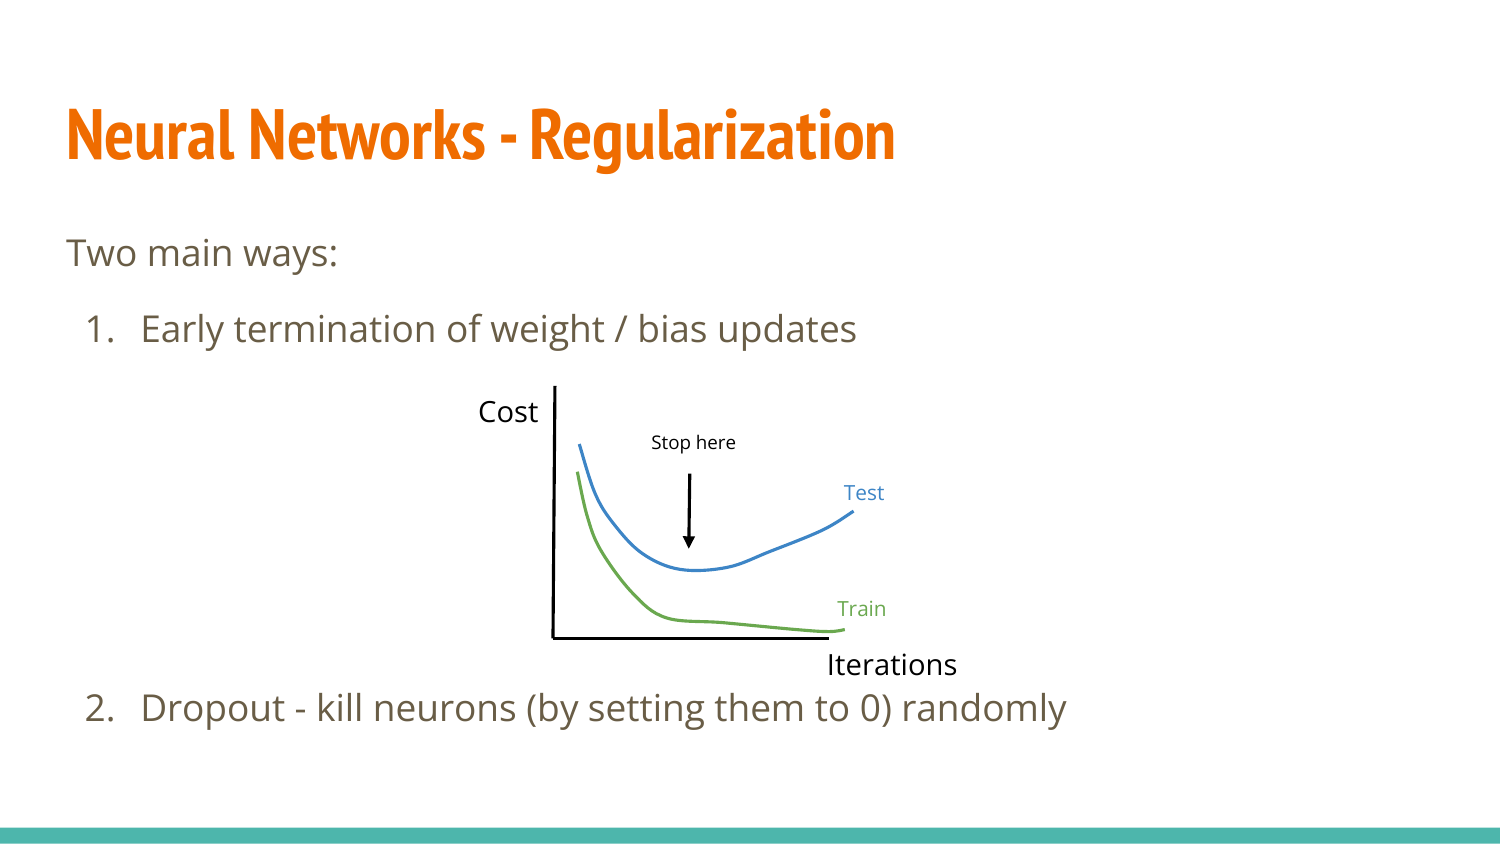

# Neural Networks - Regularization
Two main ways:
Early termination of weight / bias updates

Dropout - kill neurons (by setting them to 0) randomly
Cost
Stop here

Test

Train
Iterations